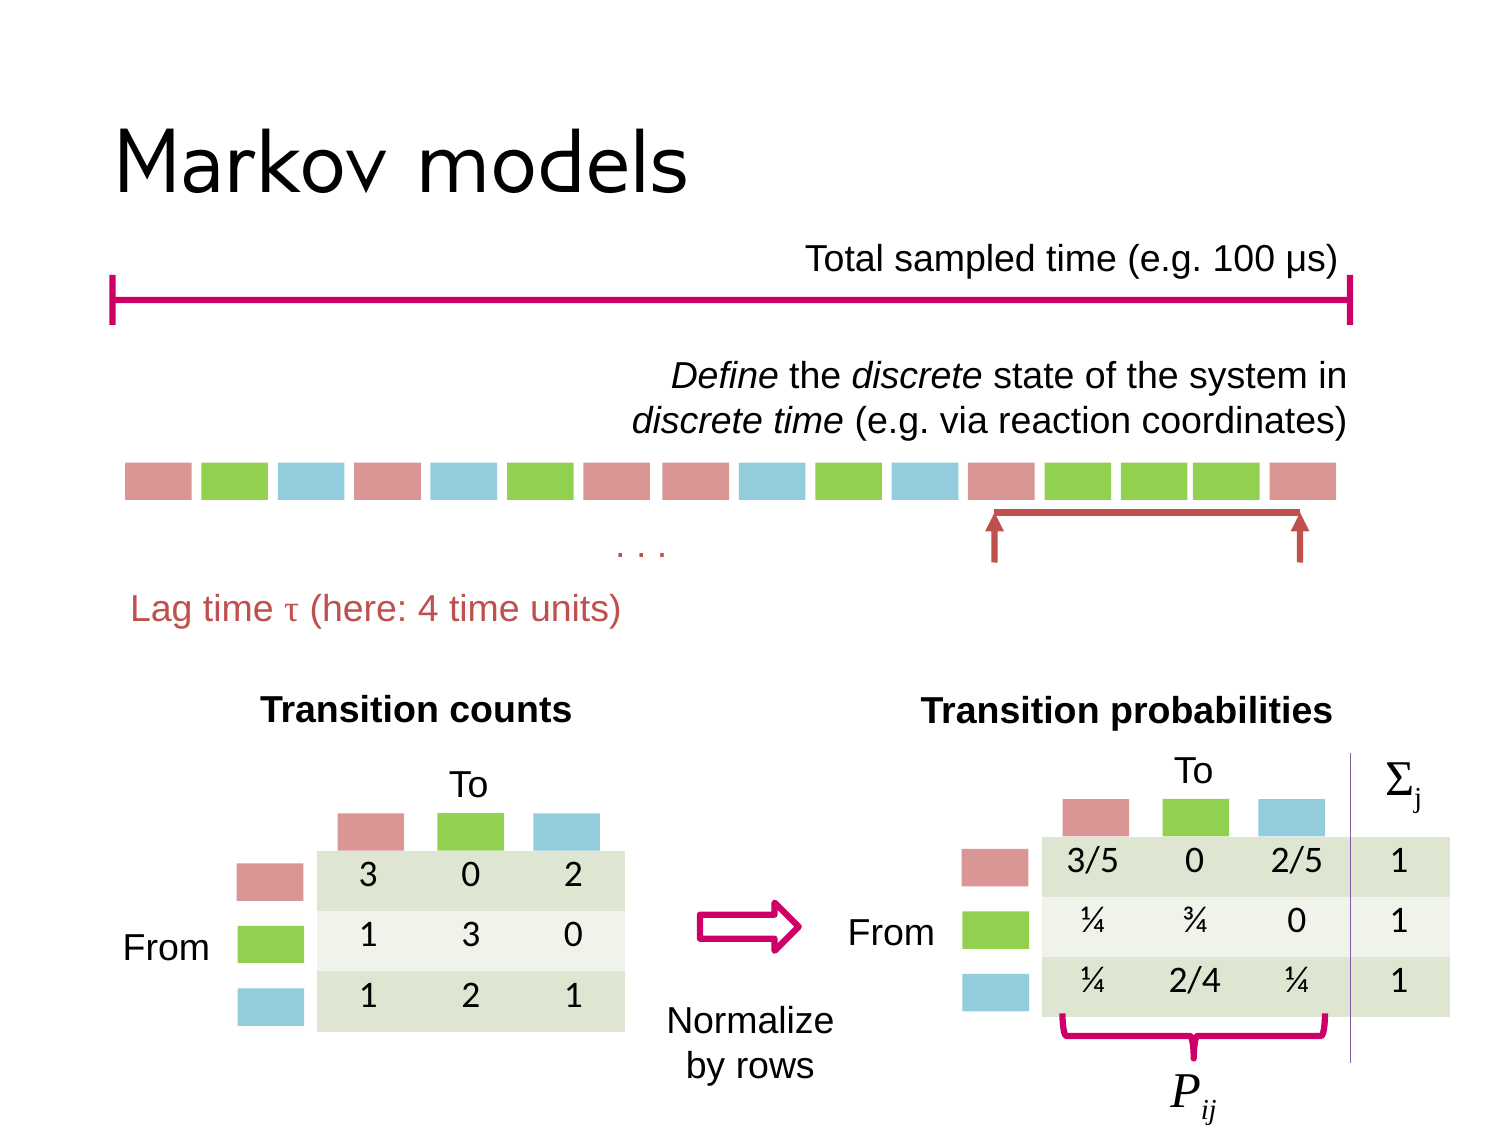

# Markov models
Total sampled time (e.g. 100 μs)

Define the discrete state of the system in discrete time (e.g. via reaction coordinates)

. . .

Lag time τ (here: 4 time units)
Transition counts
Transition probabilities
Σj
To

From

To

From

| 3/5 | 0 | 2/5 | 1 |
| --- | --- | --- | --- |
| ¼ | ¾ | 0 | 1 |
| ¼ | 2/4 | ¼ | 1 |
| 3 | 0 | 2 |
| --- | --- | --- |
| 1 | 3 | 0 |
| 1 | 2 | 1 |

Normalize
by rows
Pij